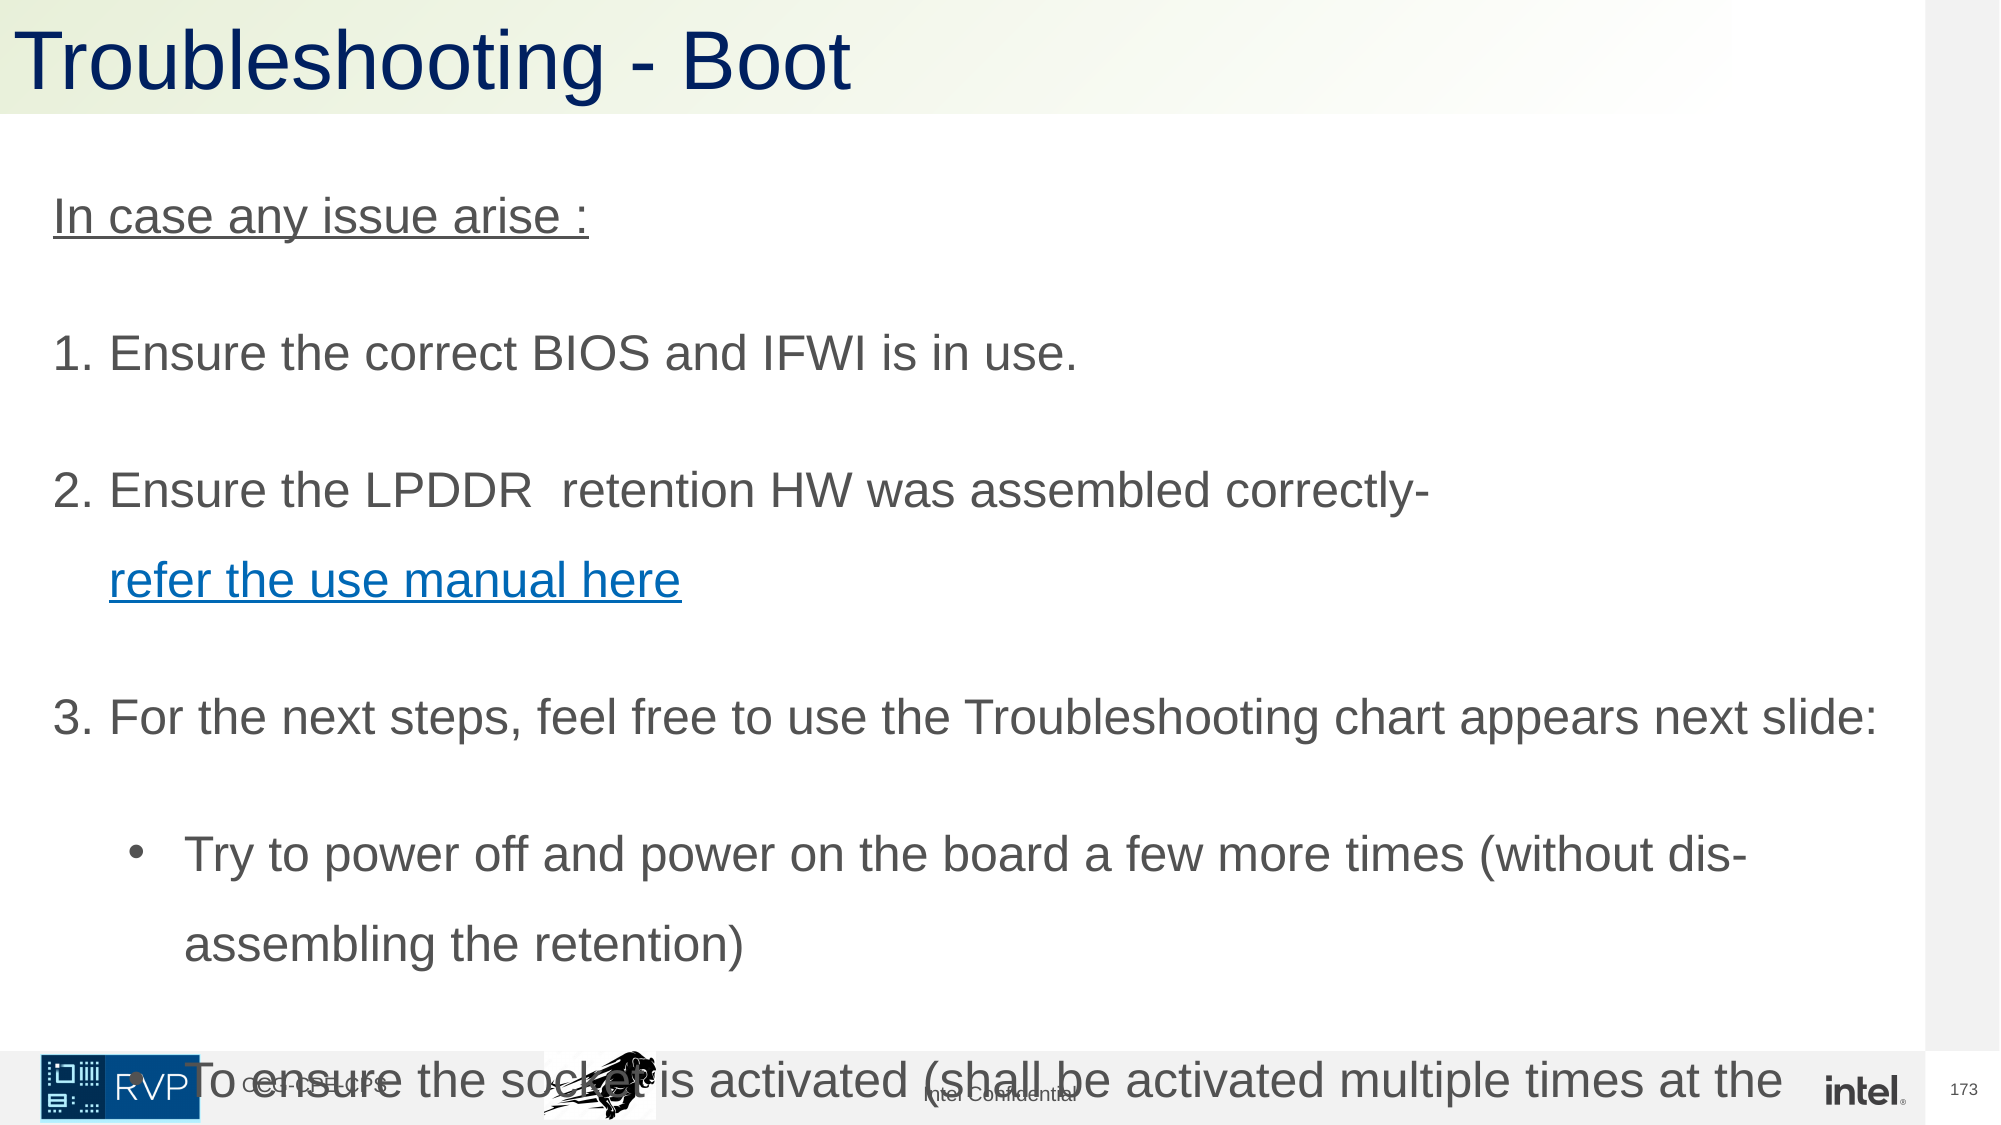

# Troubleshooting - Boot
In case any issue arise :
Ensure the correct BIOS and IFWI is in use.
Ensure the LPDDR  retention HW was assembled correctly- refer the use manual here
For the next steps, feel free to use the Troubleshooting chart appears next slide:
Try to power off and power on the board a few more times (without dis-assembling the retention)
To ensure the socket is activated (shall be activated multiple times at the vendor before deploying), load and unload the retention 3 times to compress the socket (follow step #5 in slide #11 )
Add a thin layer of 1mil thickness Kapton tape (non- conductive) approximately were shown